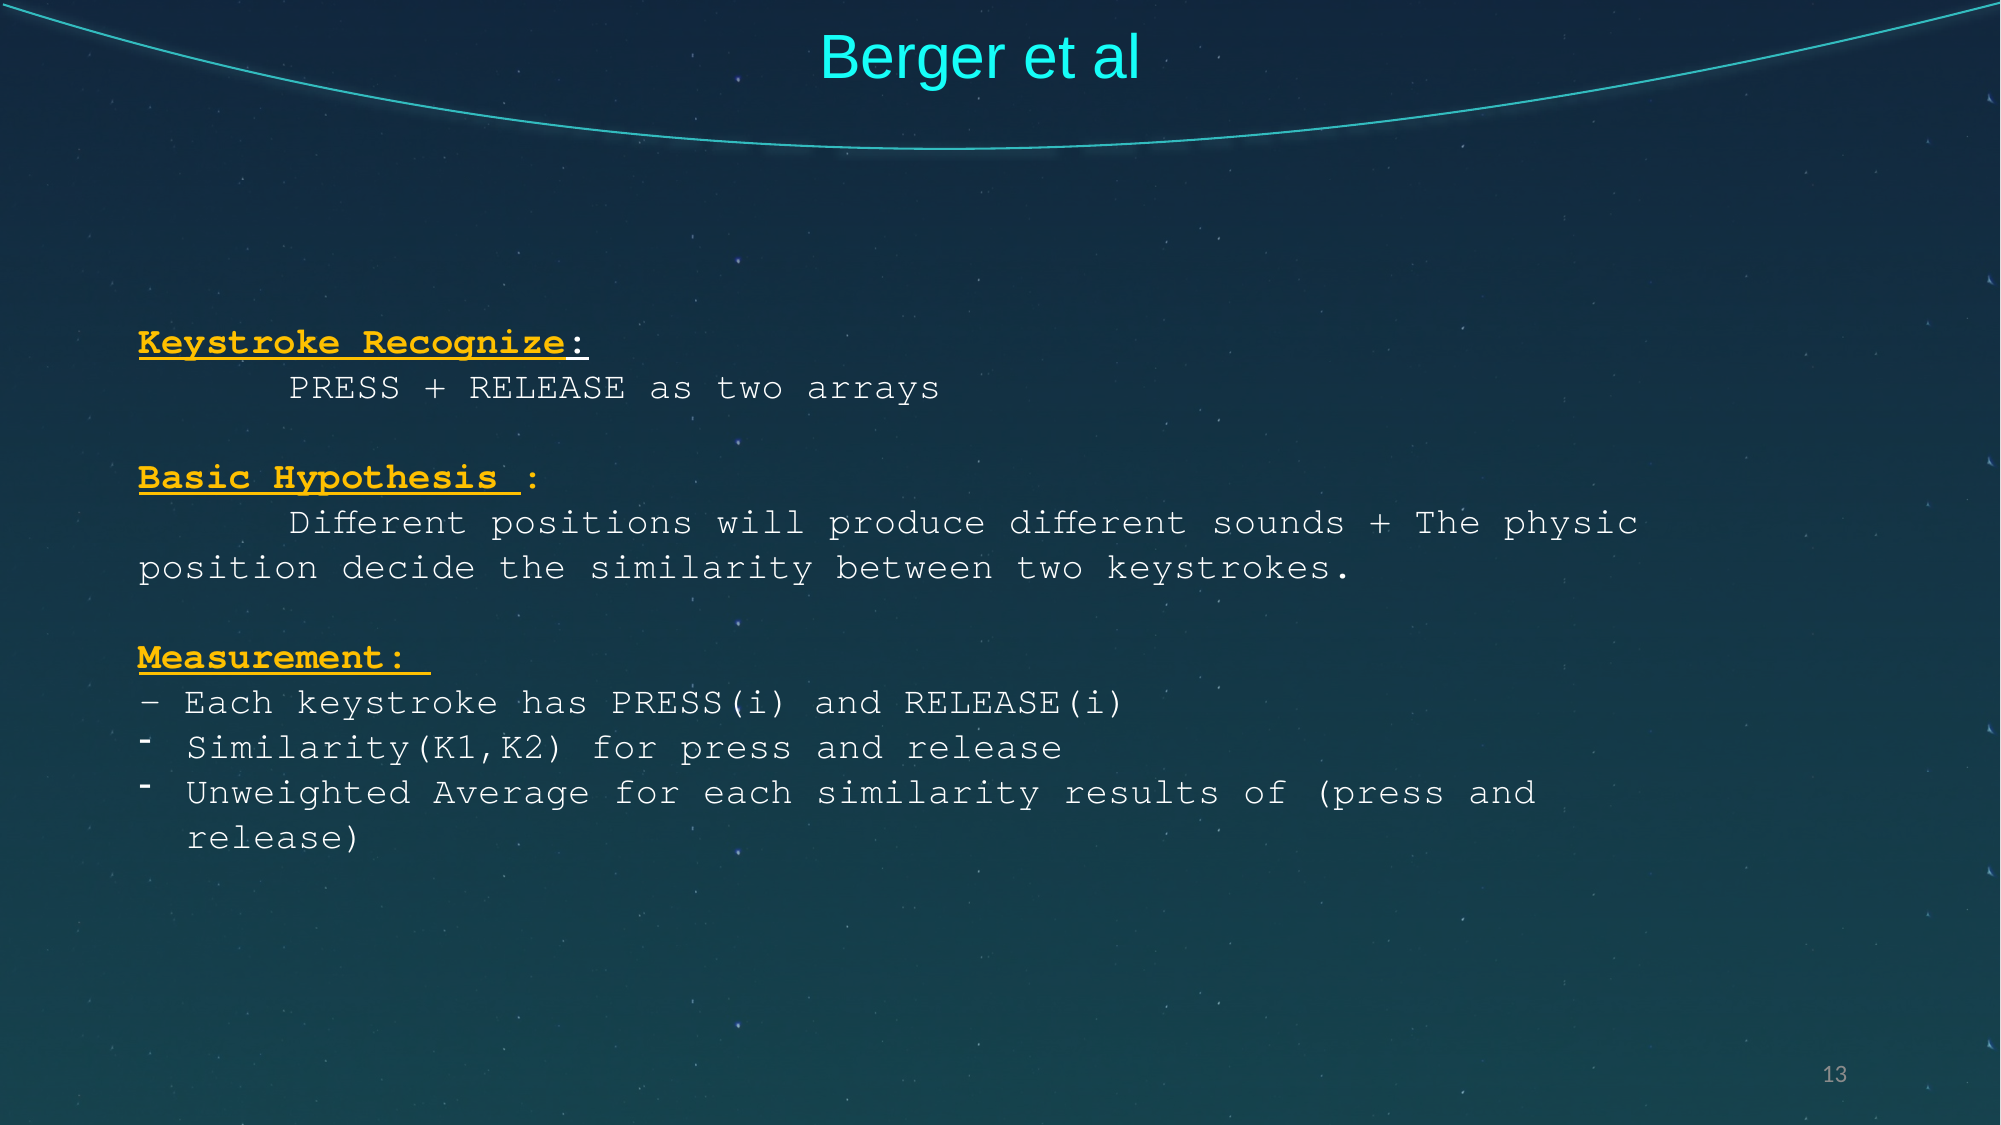

Berger et al

Keystroke Recognize:
	PRESS + RELEASE as two arrays

Basic Hypothesis :
	Different positions will produce different sounds + The physic position decide the similarity between two keystrokes.

Measurement:
- Each keystroke has PRESS(i) and RELEASE(i)
Similarity(K1,K2) for press and release
Unweighted Average for each similarity results of (press and release)

13